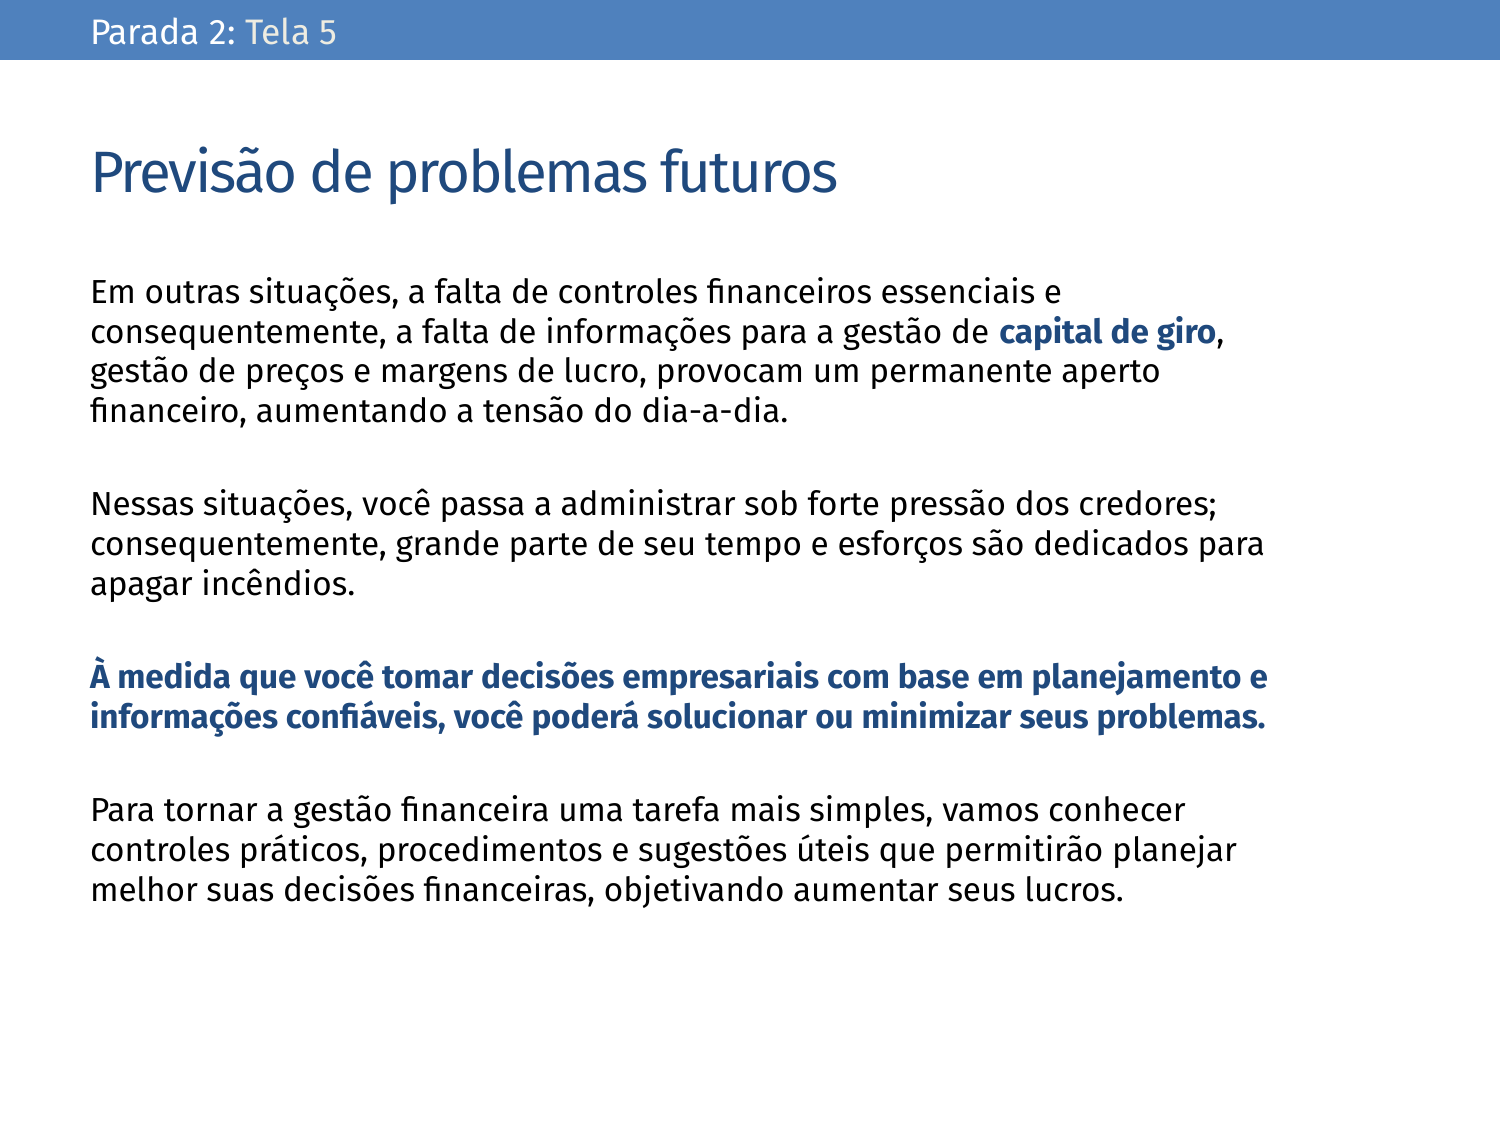

Parada 2: Tela 5
# Previsão de problemas futuros
Em outras situações, a falta de controles financeiros essenciais e consequentemente, a falta de informações para a gestão de capital de giro, gestão de preços e margens de lucro, provocam um permanente aperto financeiro, aumentando a tensão do dia-a-dia.

Nessas situações, você passa a administrar sob forte pressão dos credores; consequentemente, grande parte de seu tempo e esforços são dedicados para apagar incêndios.

À medida que você tomar decisões empresariais com base em planejamento e informações confiáveis, você poderá solucionar ou minimizar seus problemas.

Para tornar a gestão financeira uma tarefa mais simples, vamos conhecer controles práticos, procedimentos e sugestões úteis que permitirão planejar melhor suas decisões financeiras, objetivando aumentar seus lucros.